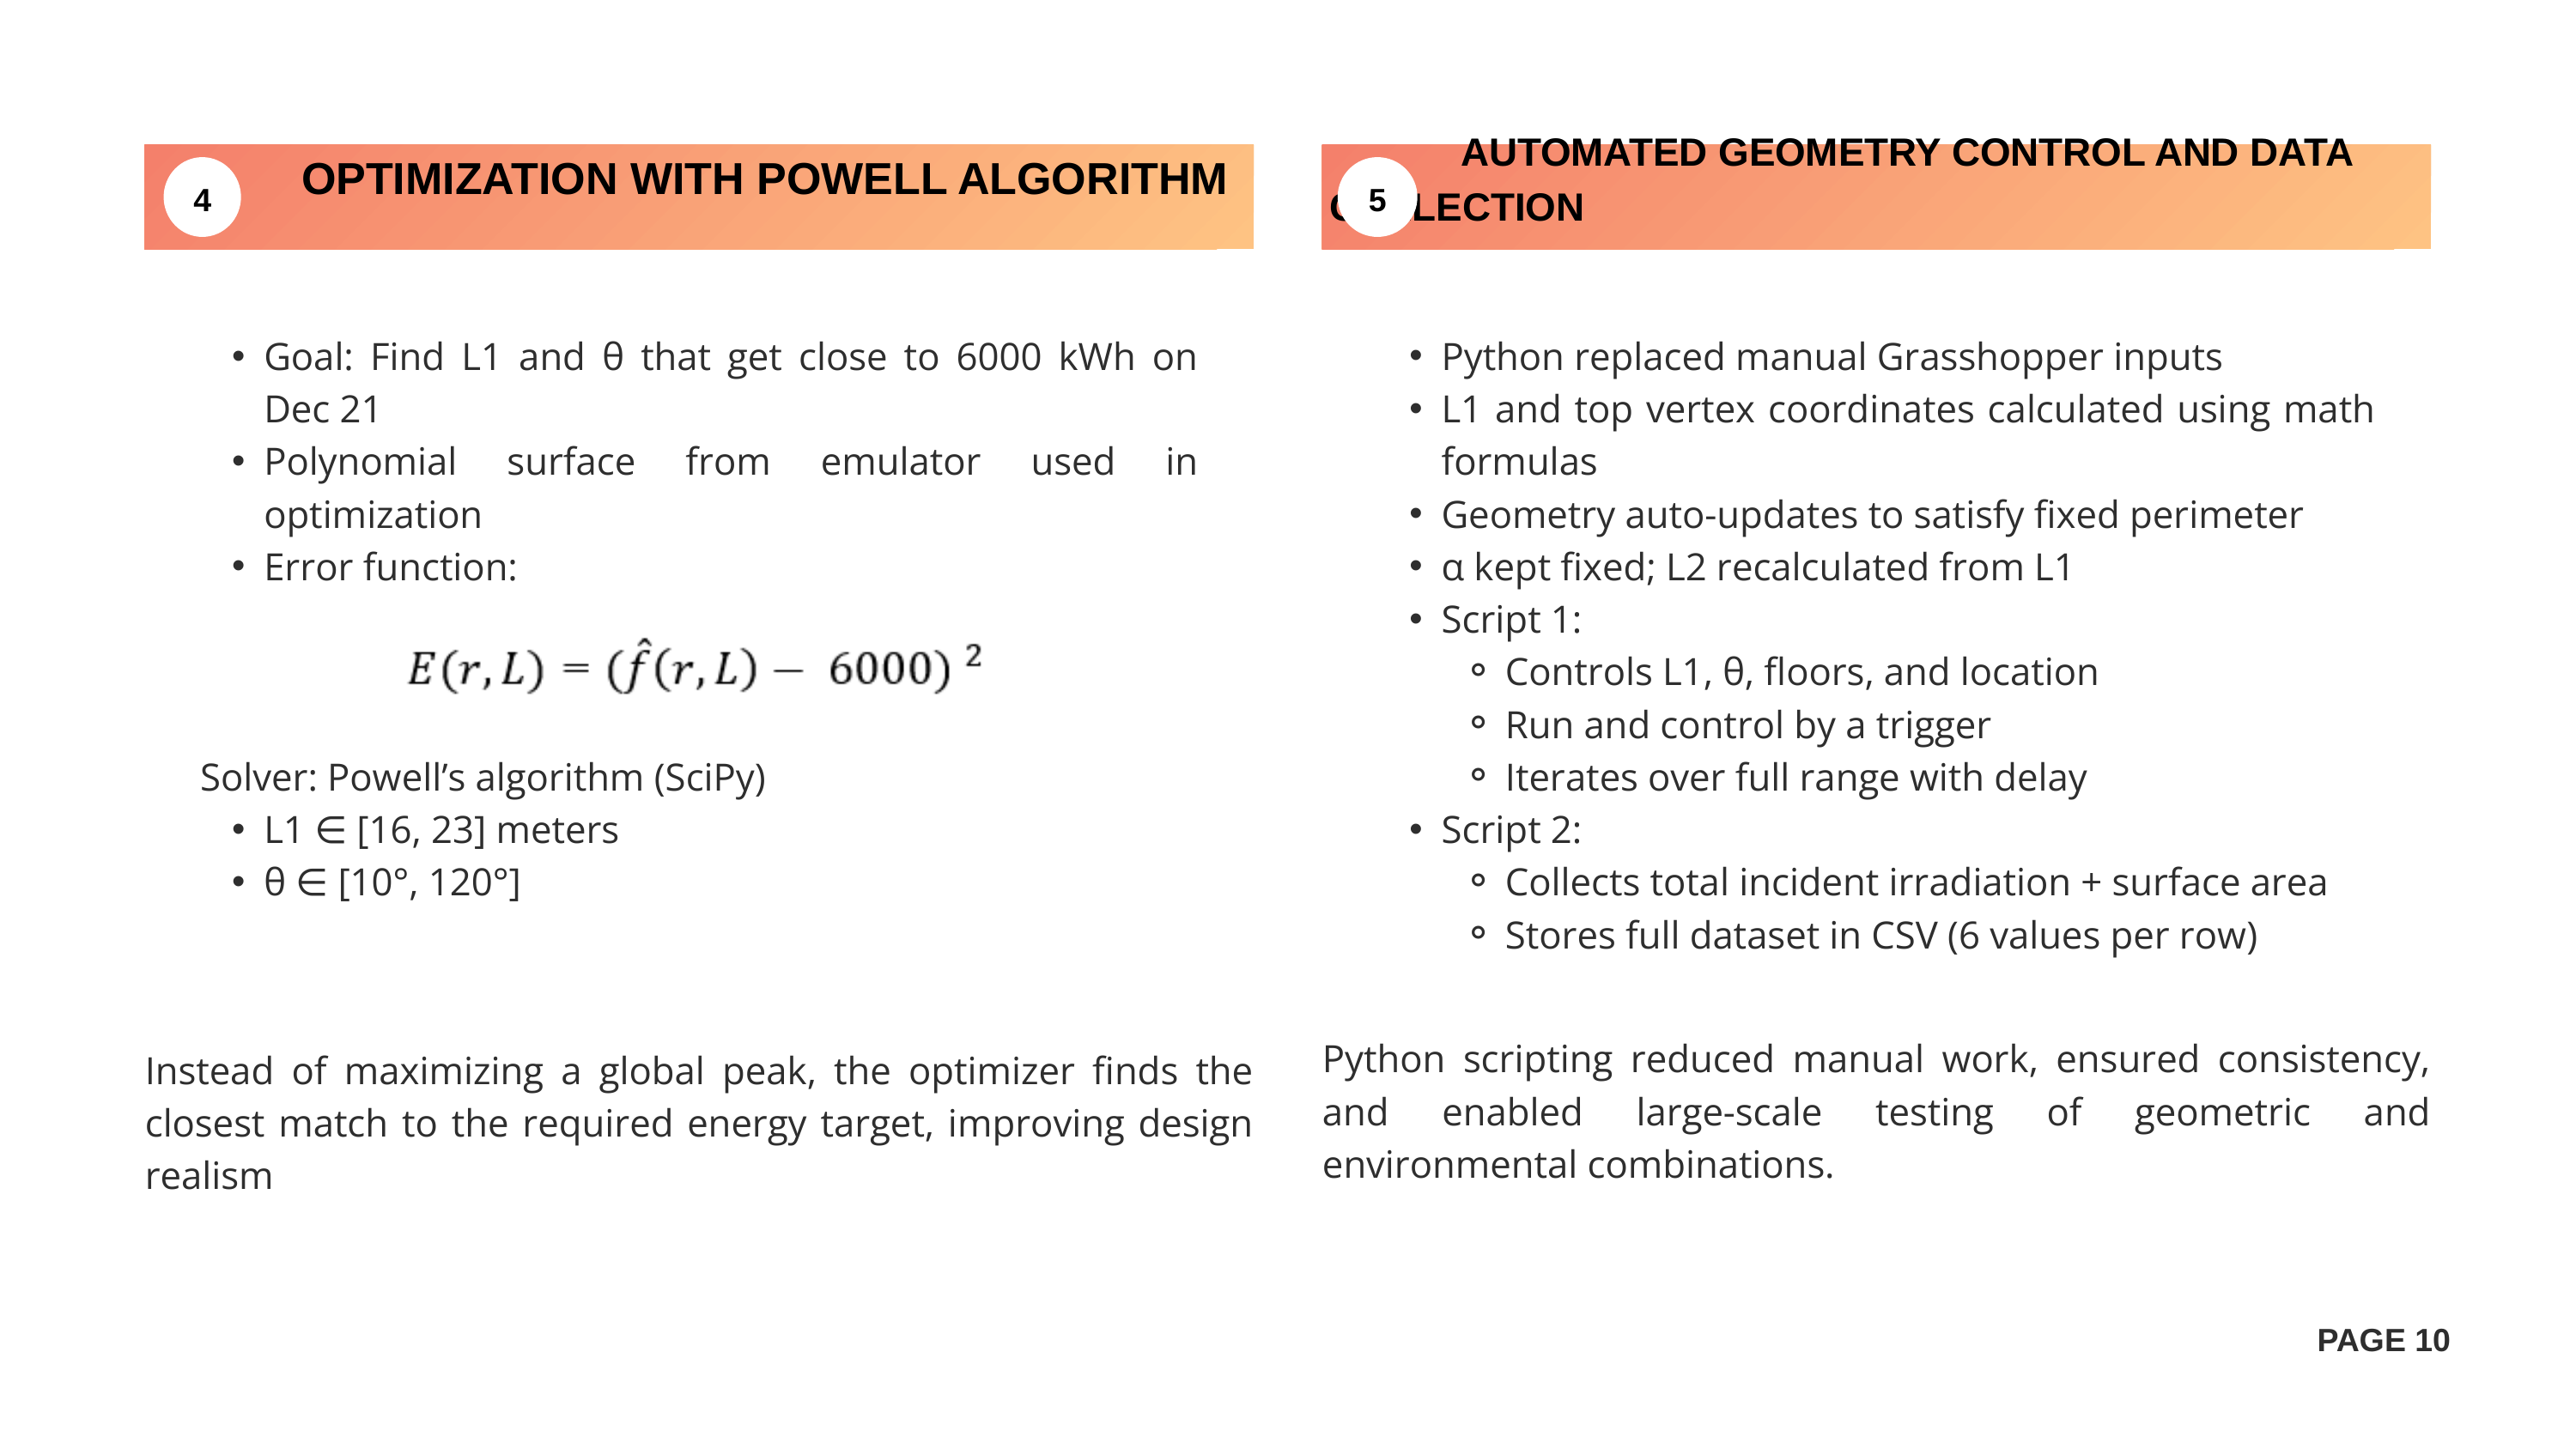

OPTIMIZATION WITH POWELL ALGORITHM

            AUTOMATED GEOMETRY CONTROL AND DATA COLLECTION

4

5
Goal: Find L1 and θ that get close to 6000 kWh on Dec 21
Polynomial surface from emulator used in optimization
Error function:

Solver: Powell’s algorithm (SciPy)
L1 ∈ [16, 23] meters
θ ∈ [10°, 120°]
Python replaced manual Grasshopper inputs
L1 and top vertex coordinates calculated using math formulas
Geometry auto-updates to satisfy fixed perimeter
α kept fixed; L2 recalculated from L1
Script 1:
Controls L1, θ, floors, and location
Run and control by a trigger
Iterates over full range with delay
Script 2:
Collects total incident irradiation + surface area
Stores full dataset in CSV (6 values per row)

Python scripting reduced manual work, ensured consistency, and enabled large-scale testing of geometric and environmental combinations.
Instead of maximizing a global peak, the optimizer finds the closest match to the required energy target, improving design realism
PAGE 10